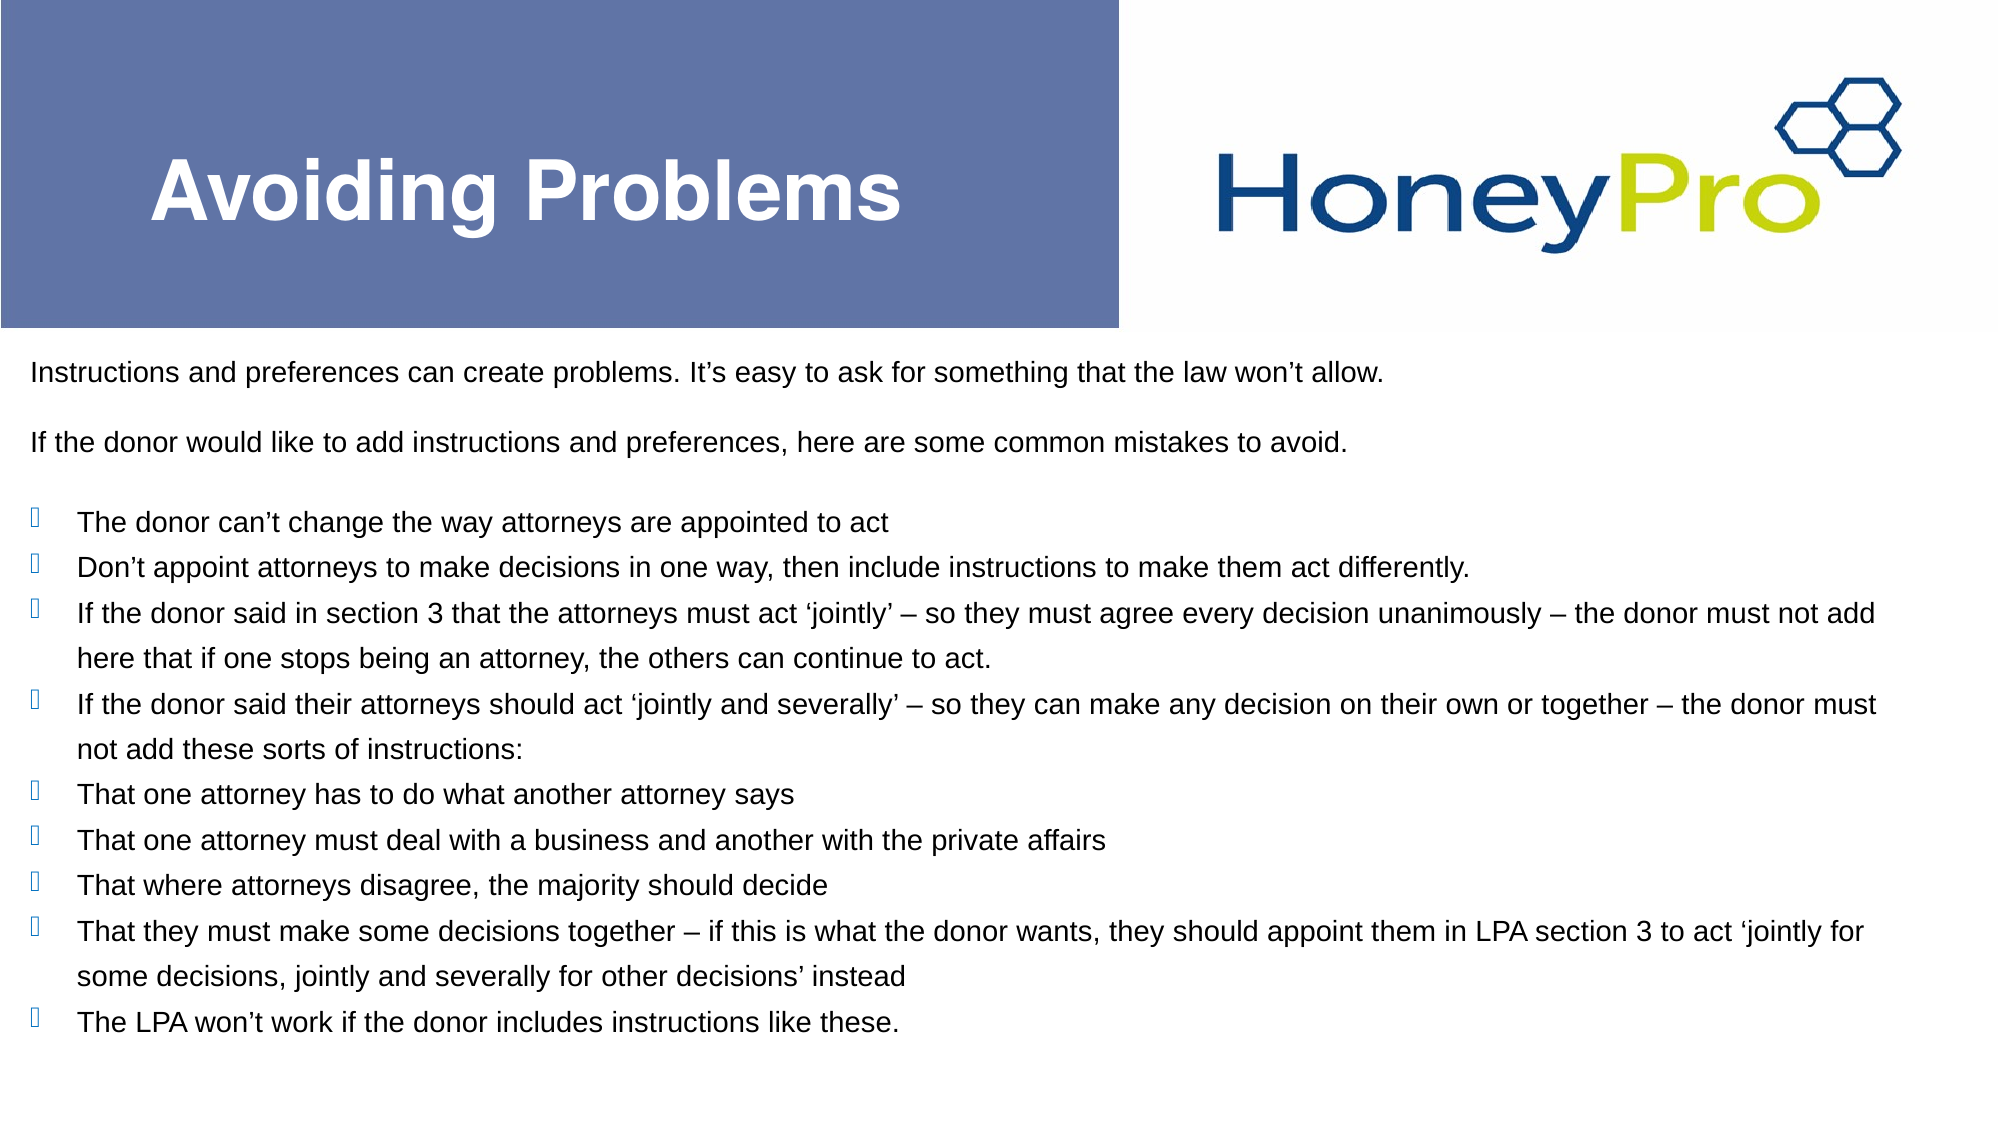

# Avoiding Problems
Instructions and preferences can create problems. It’s easy to ask for something that the law won’t allow.

If the donor would like to add instructions and preferences, here are some common mistakes to avoid.

The donor can’t change the way attorneys are appointed to act
Don’t appoint attorneys to make decisions in one way, then include instructions to make them act differently.
If the donor said in section 3 that the attorneys must act ‘jointly’ – so they must agree every decision unanimously – the donor must not add here that if one stops being an attorney, the others can continue to act.
If the donor said their attorneys should act ‘jointly and severally’ – so they can make any decision on their own or together – the donor must not add these sorts of instructions:
That one attorney has to do what another attorney says
That one attorney must deal with a business and another with the private affairs
That where attorneys disagree, the majority should decide
That they must make some decisions together – if this is what the donor wants, they should appoint them in LPA section 3 to act ‘jointly for some decisions, jointly and severally for other decisions’ instead
The LPA won’t work if the donor includes instructions like these.